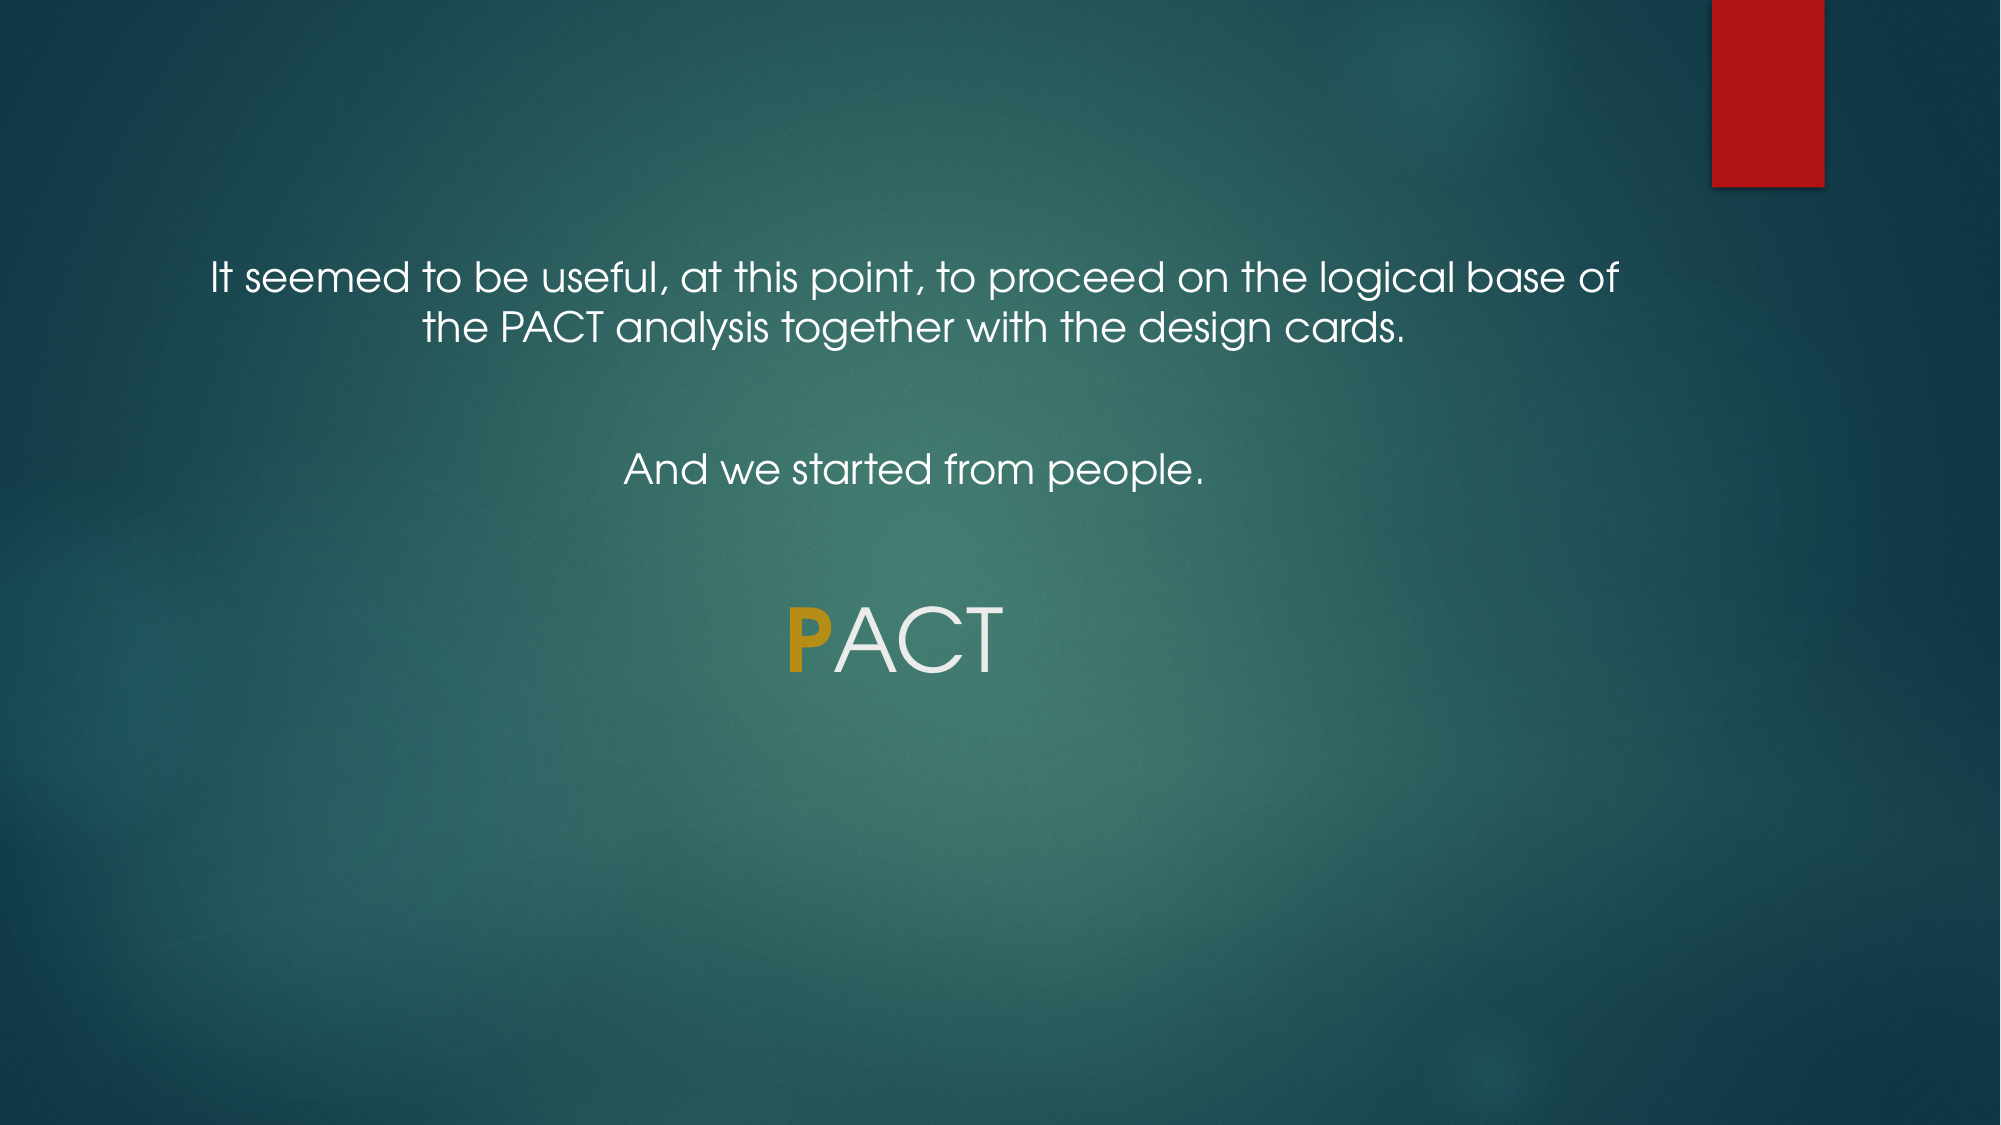

It seemed to be useful, at this point, to proceed on the logical base of the PACT analysis together with the design cards.

And we started from people.

# PACT